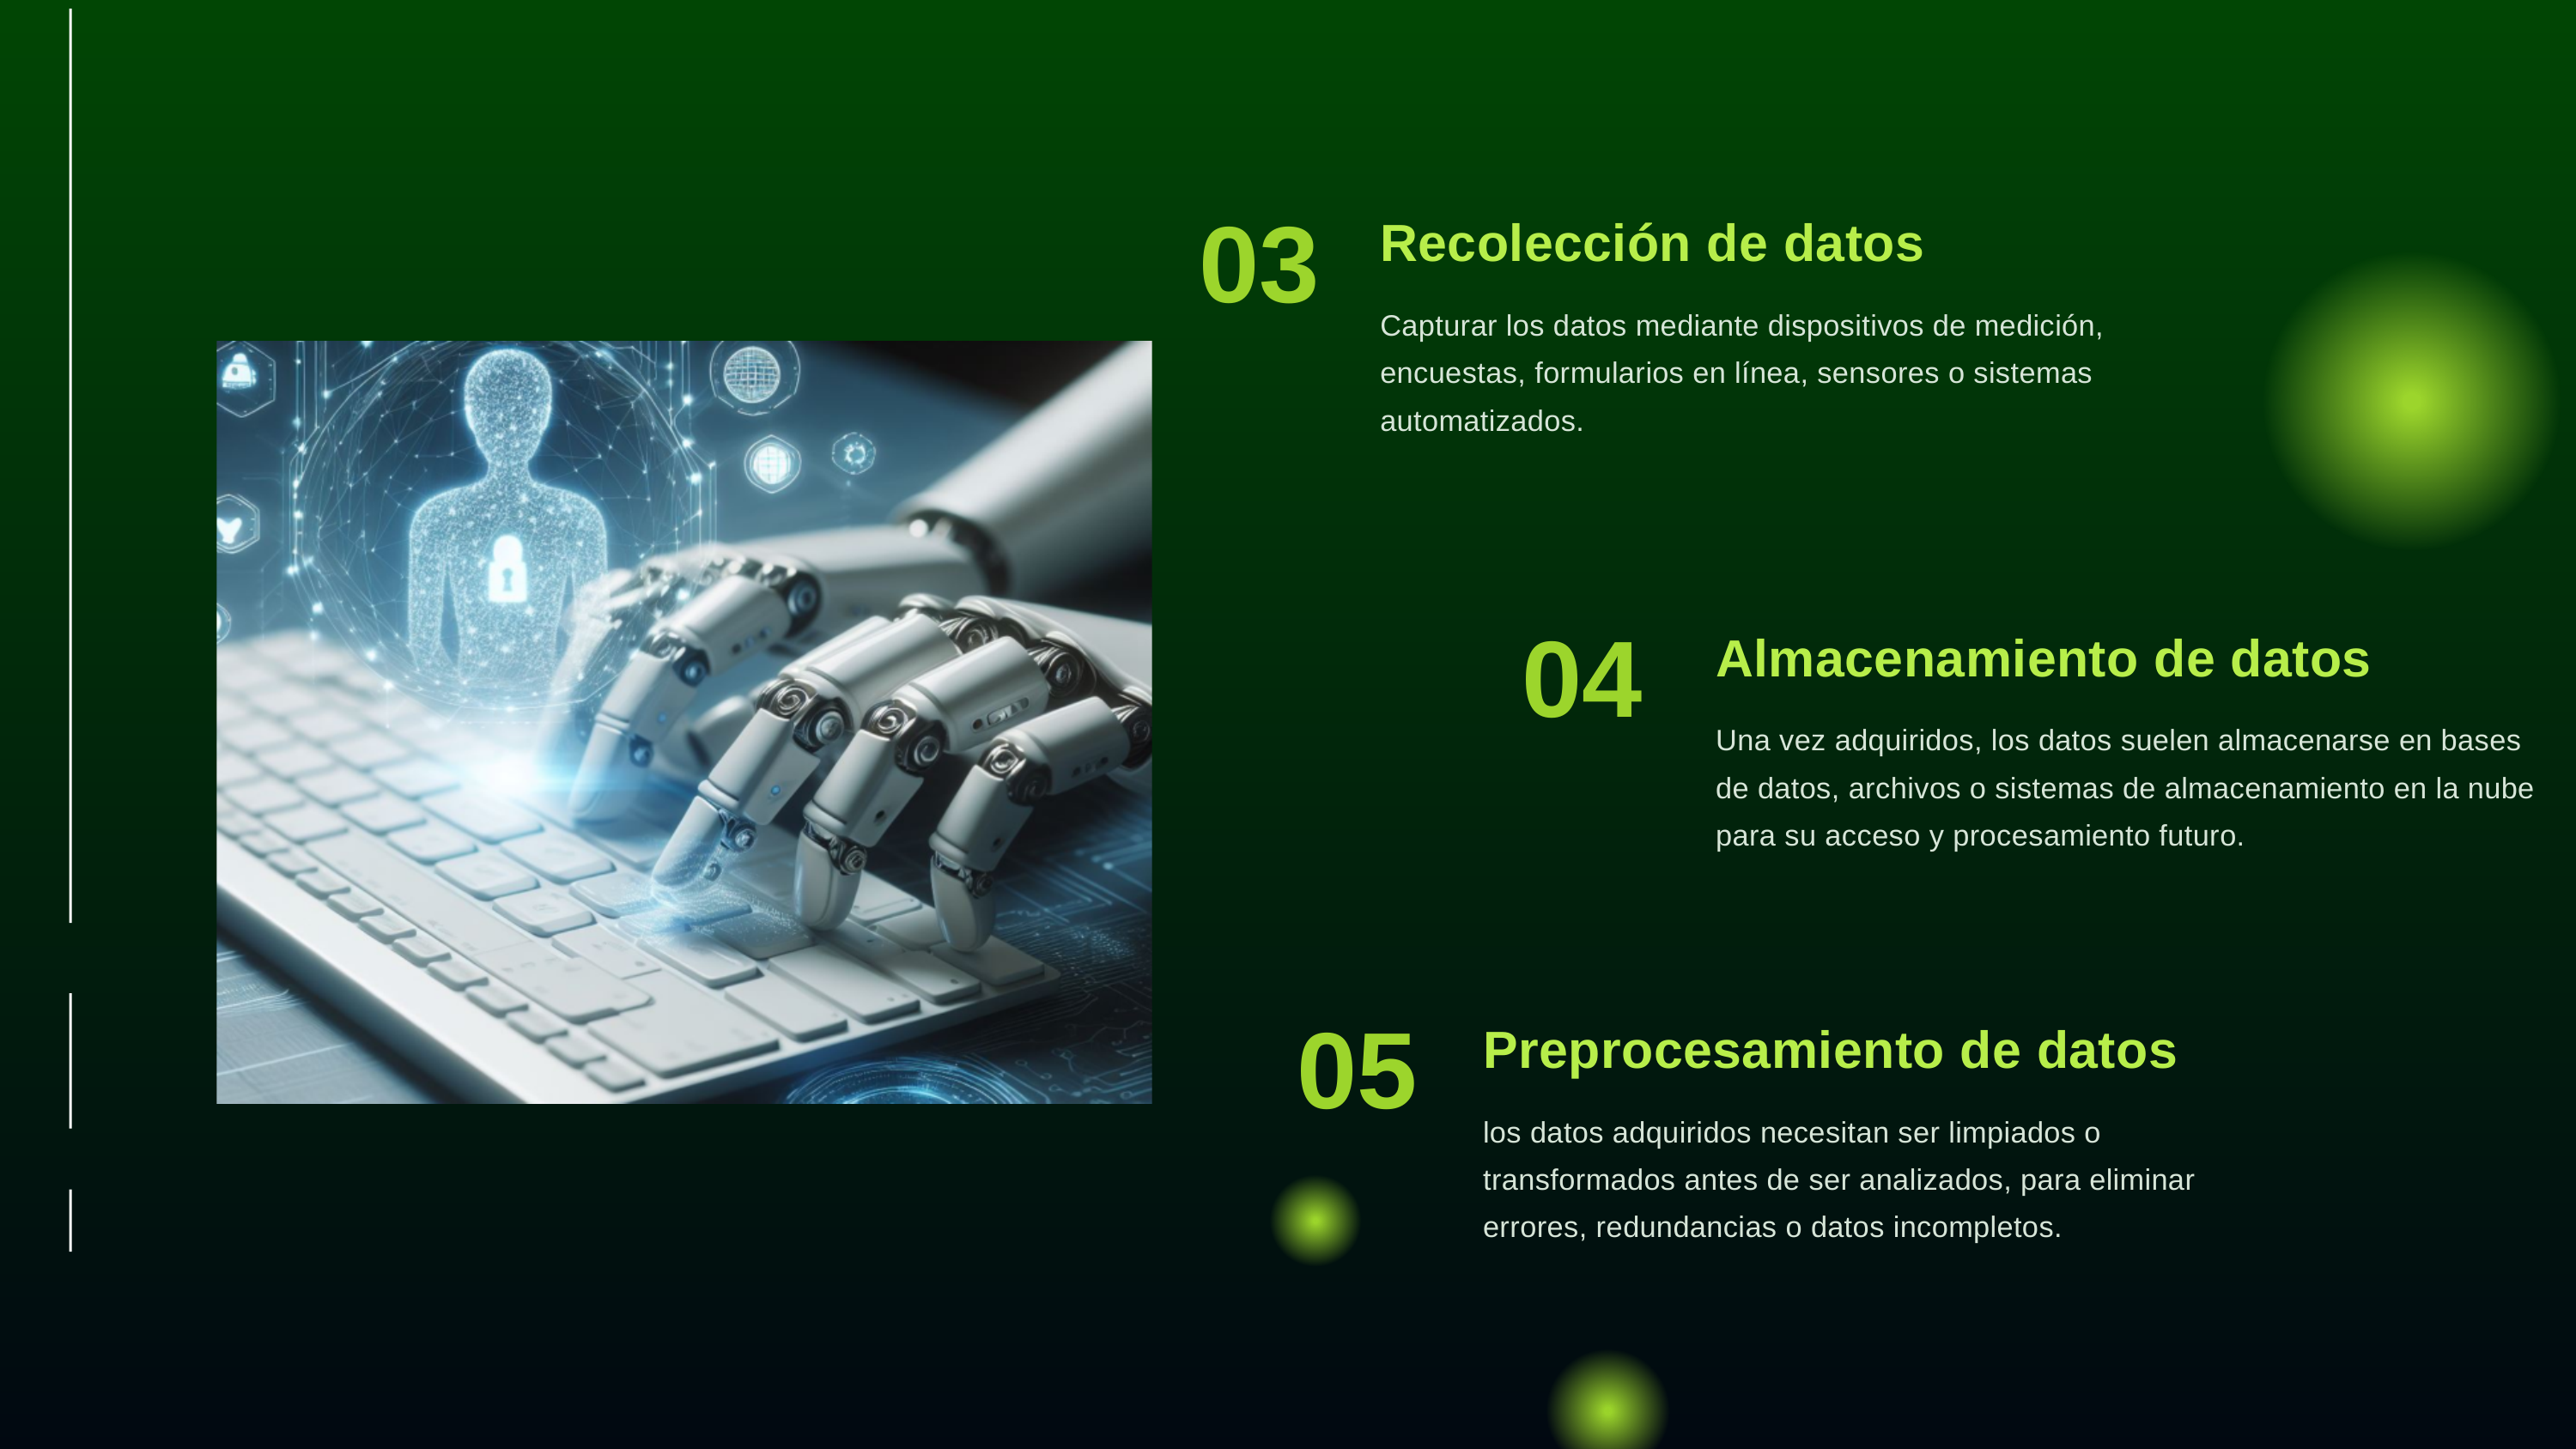

03
Recolección de datos

Capturar los datos mediante dispositivos de medición, encuestas, formularios en línea, sensores o sistemas automatizados.

04
Almacenamiento de datos
Una vez adquiridos, los datos suelen almacenarse en bases de datos, archivos o sistemas de almacenamiento en la nube para su acceso y procesamiento futuro.
05

Preprocesamiento de datos
los datos adquiridos necesitan ser limpiados o transformados antes de ser analizados, para eliminar errores, redundancias o datos incompletos.